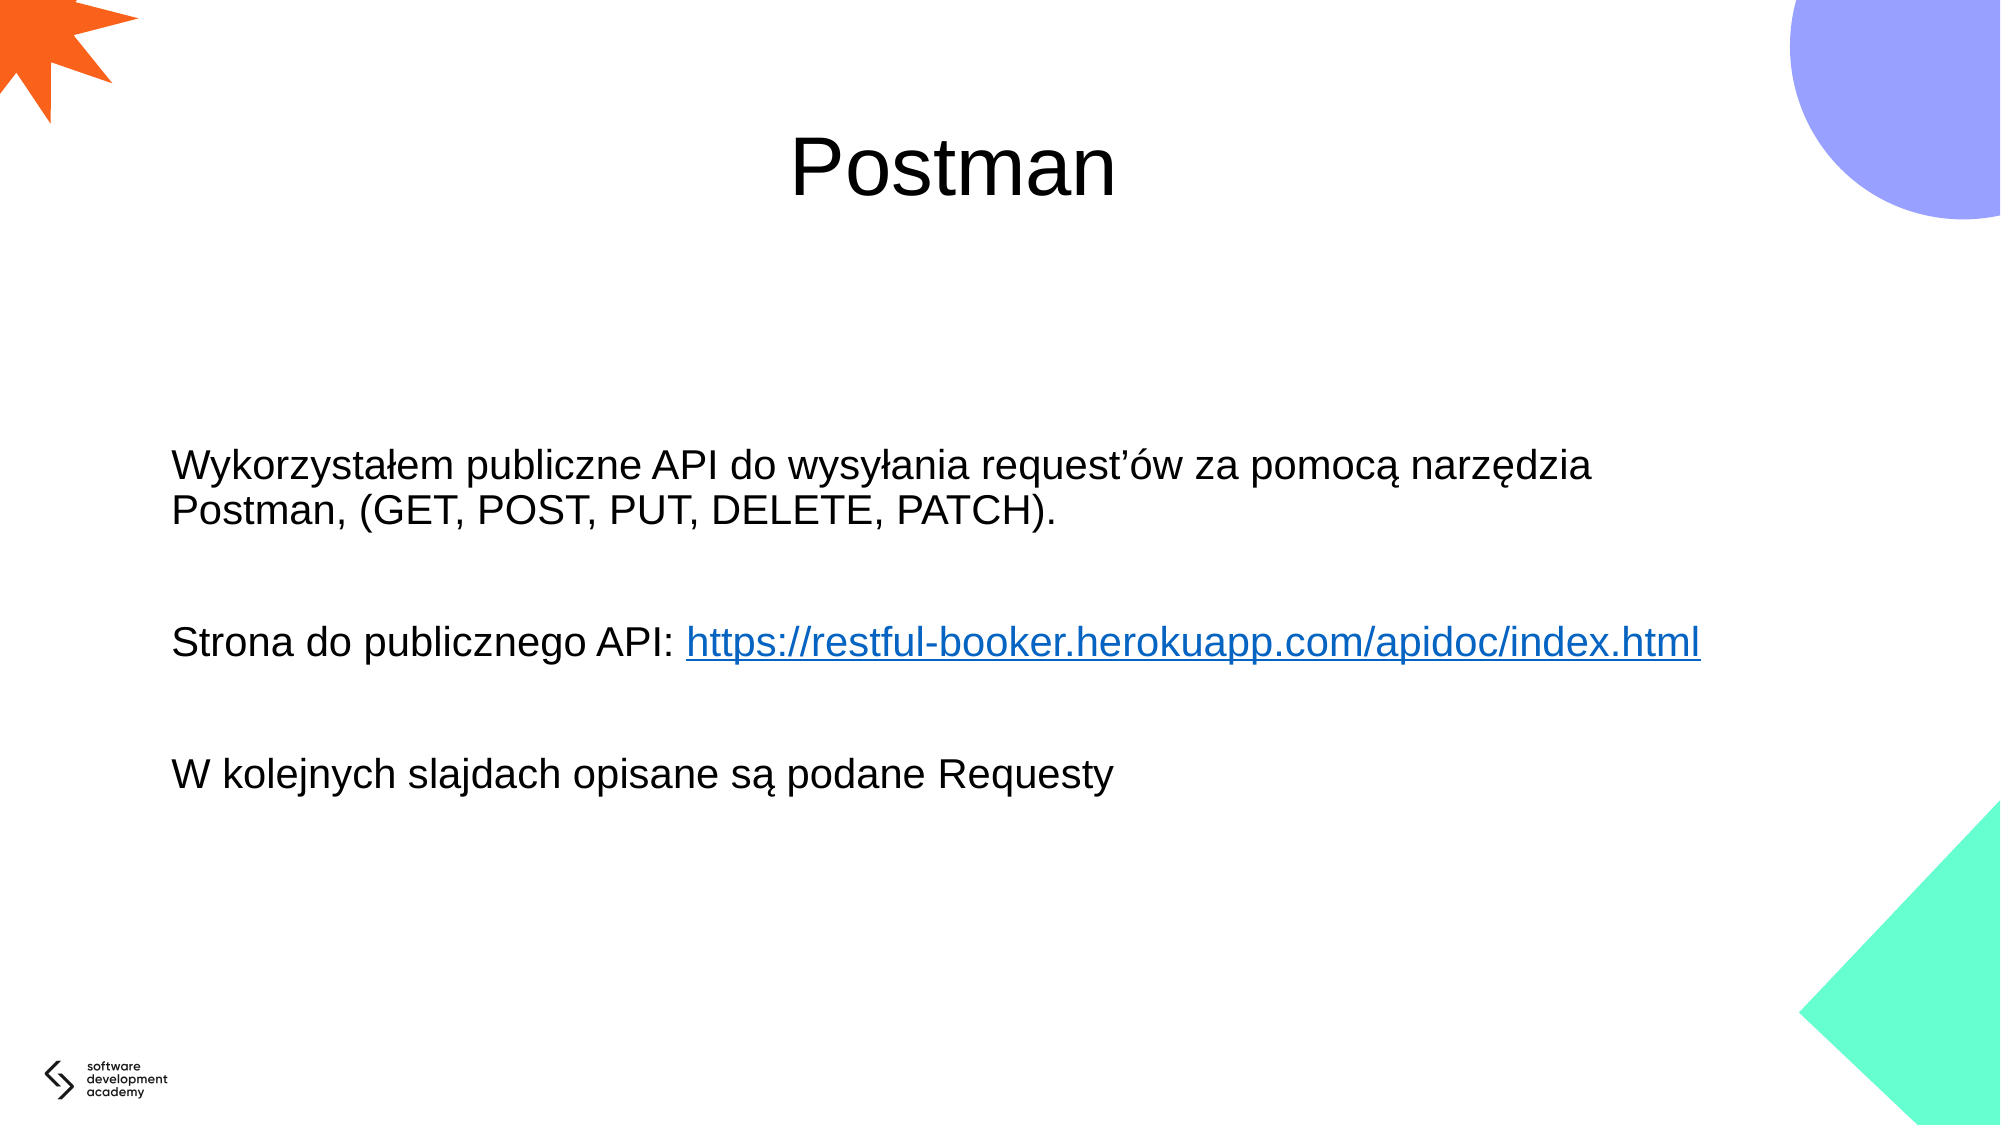

# Postman

Wykorzystałem publiczne API do wysyłania request’ów za pomocą narzędzia Postman, (GET, POST, PUT, DELETE, PATCH).

Strona do publicznego API: https://restful-booker.herokuapp.com/apidoc/index.html

W kolejnych slajdach opisane są podane Requesty